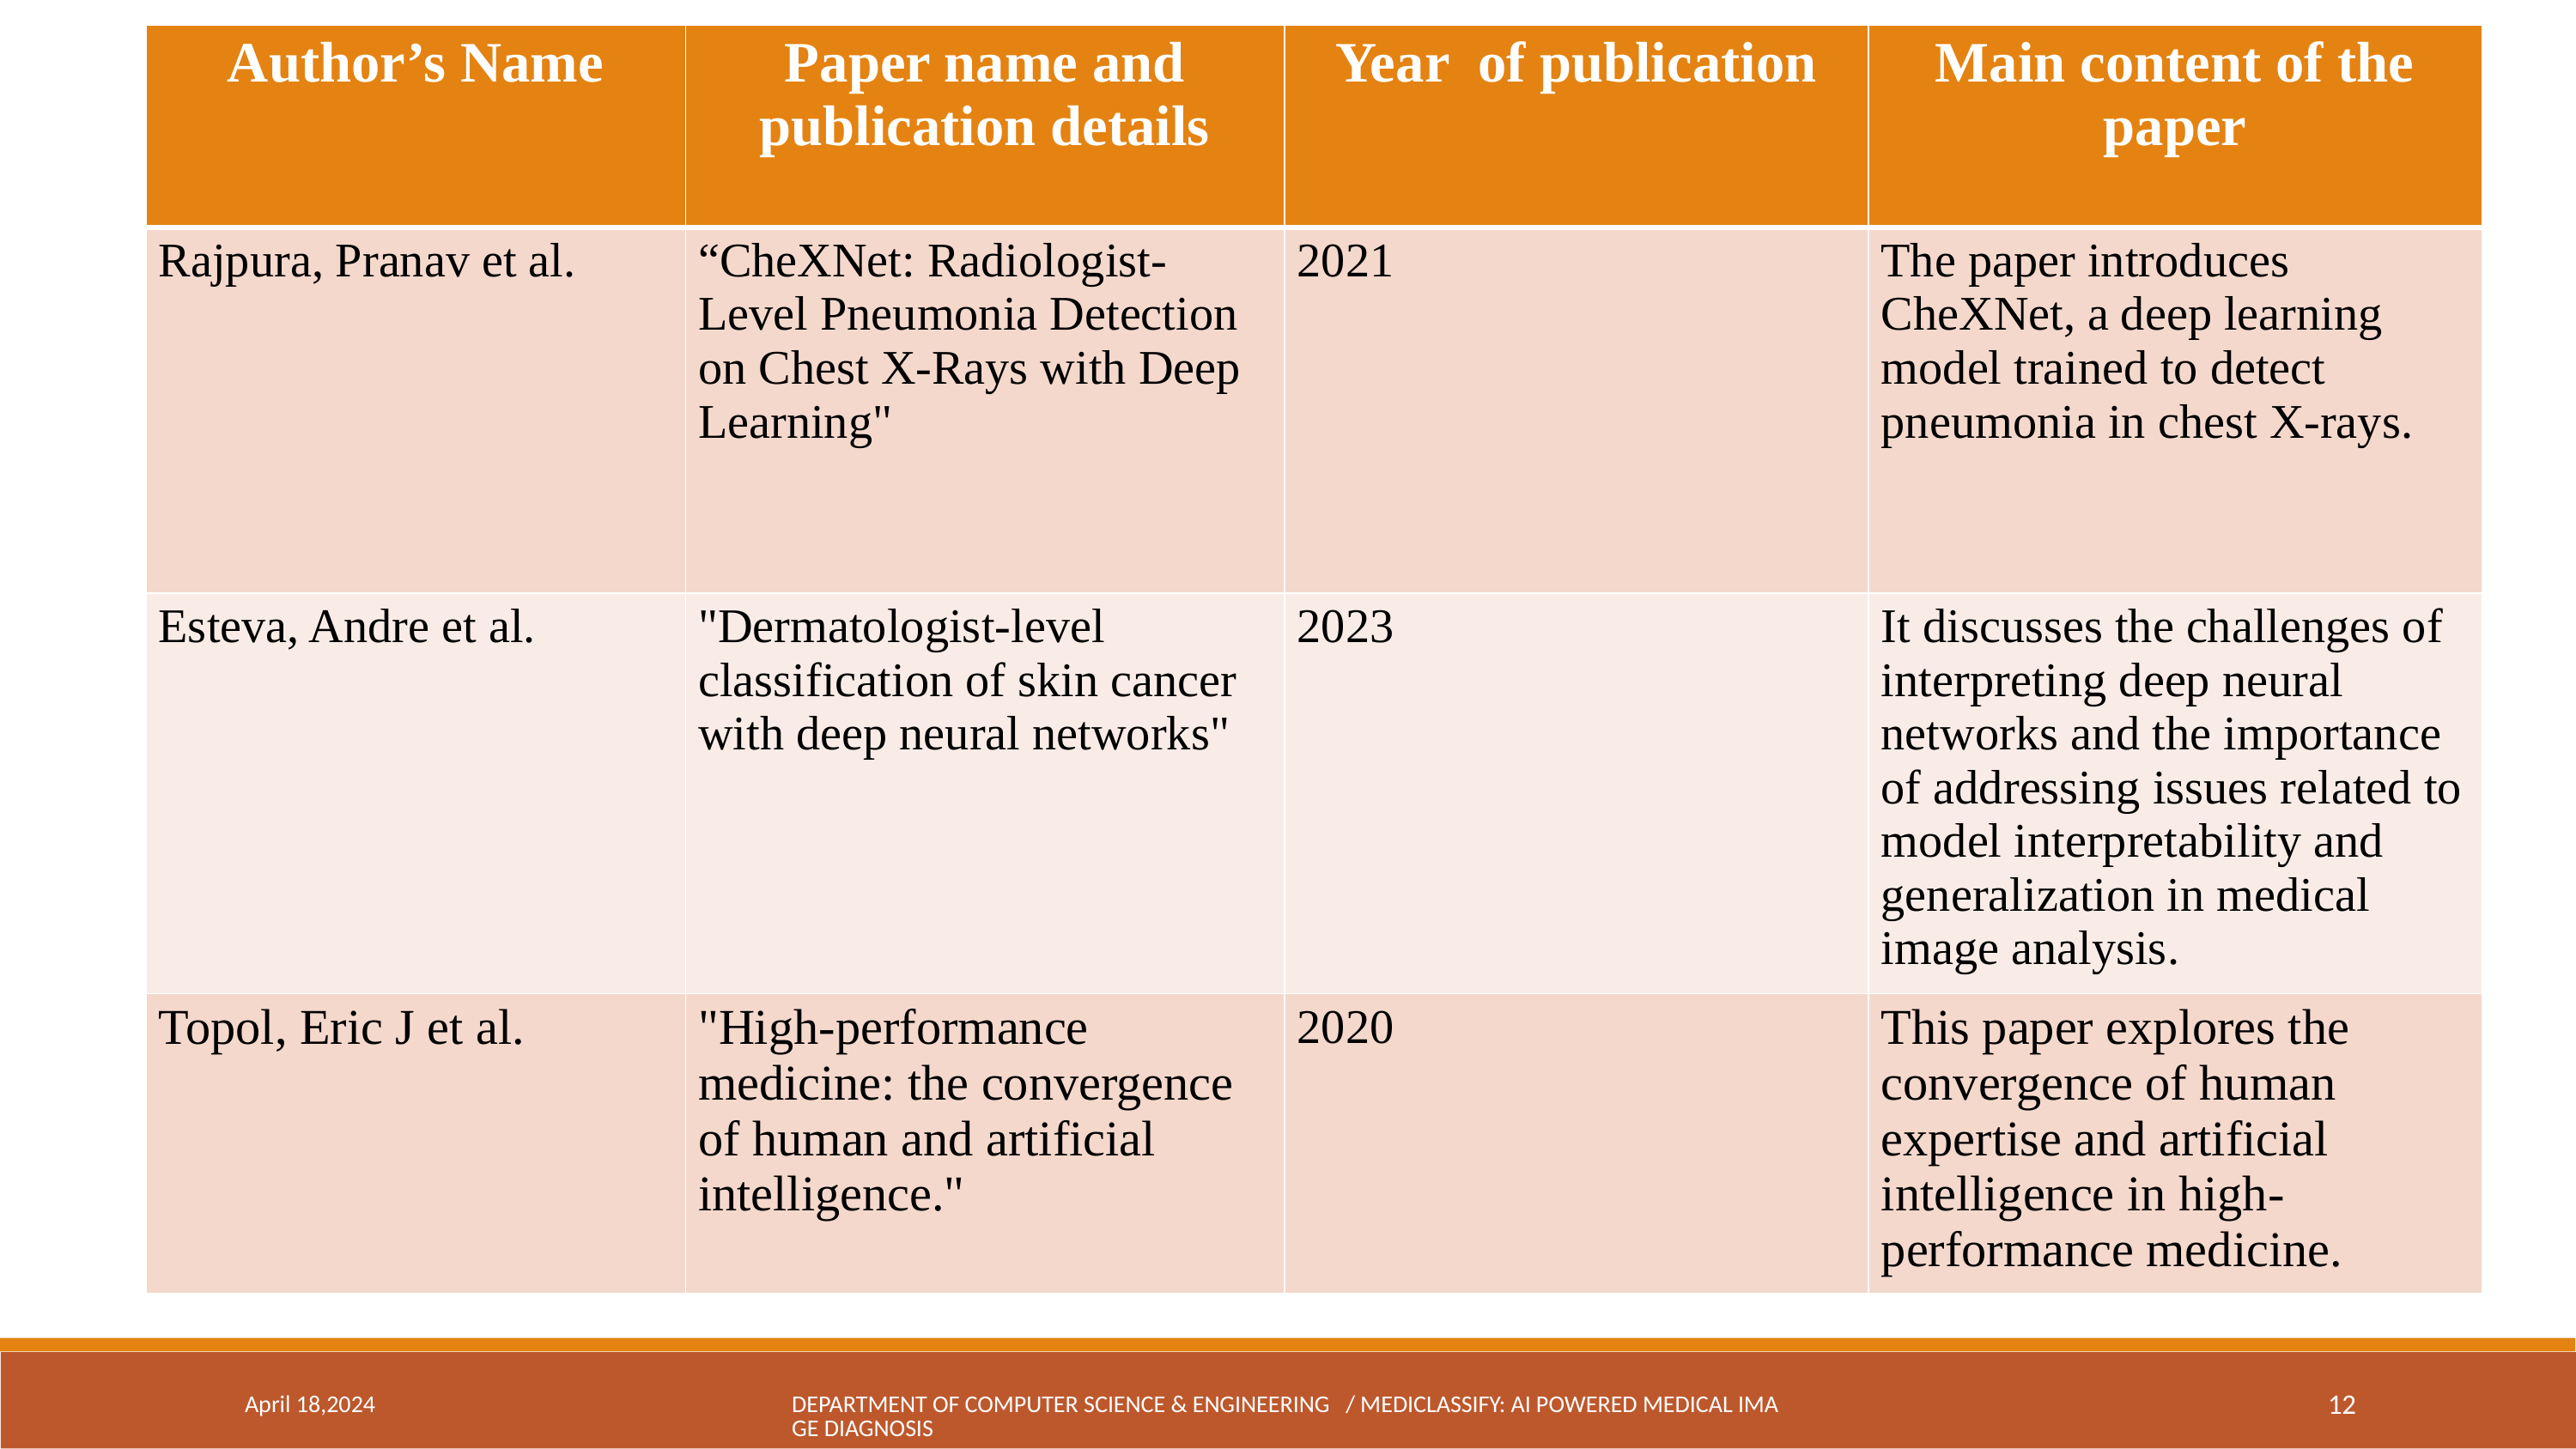

| Author’s Name | Paper name and publication details | Year of publication | Main content of the paper |
| --- | --- | --- | --- |
| Rajpura, Pranav et al. | “CheXNet: Radiologist-Level Pneumonia Detection on Chest X-Rays with Deep Learning" | 2021 | The paper introduces CheXNet, a deep learning model trained to detect pneumonia in chest X-rays. |
| Esteva, Andre et al. | "Dermatologist-level classification of skin cancer with deep neural networks" | 2023 | It discusses the challenges of interpreting deep neural networks and the importance of addressing issues related to model interpretability and generalization in medical image analysis. |
| Topol, Eric J et al. | "High-performance medicine: the convergence of human and artificial intelligence." | 2020 | This paper explores the convergence of human expertise and artificial intelligence in high-performance medicine. |
April 18,2024
DEPARTMENT OF COMPUTER SCIENCE & ENGINEERING   / MEDICLASSIFY: AI POWERED MEDICAL IMAGE DIAGNOSIS
12